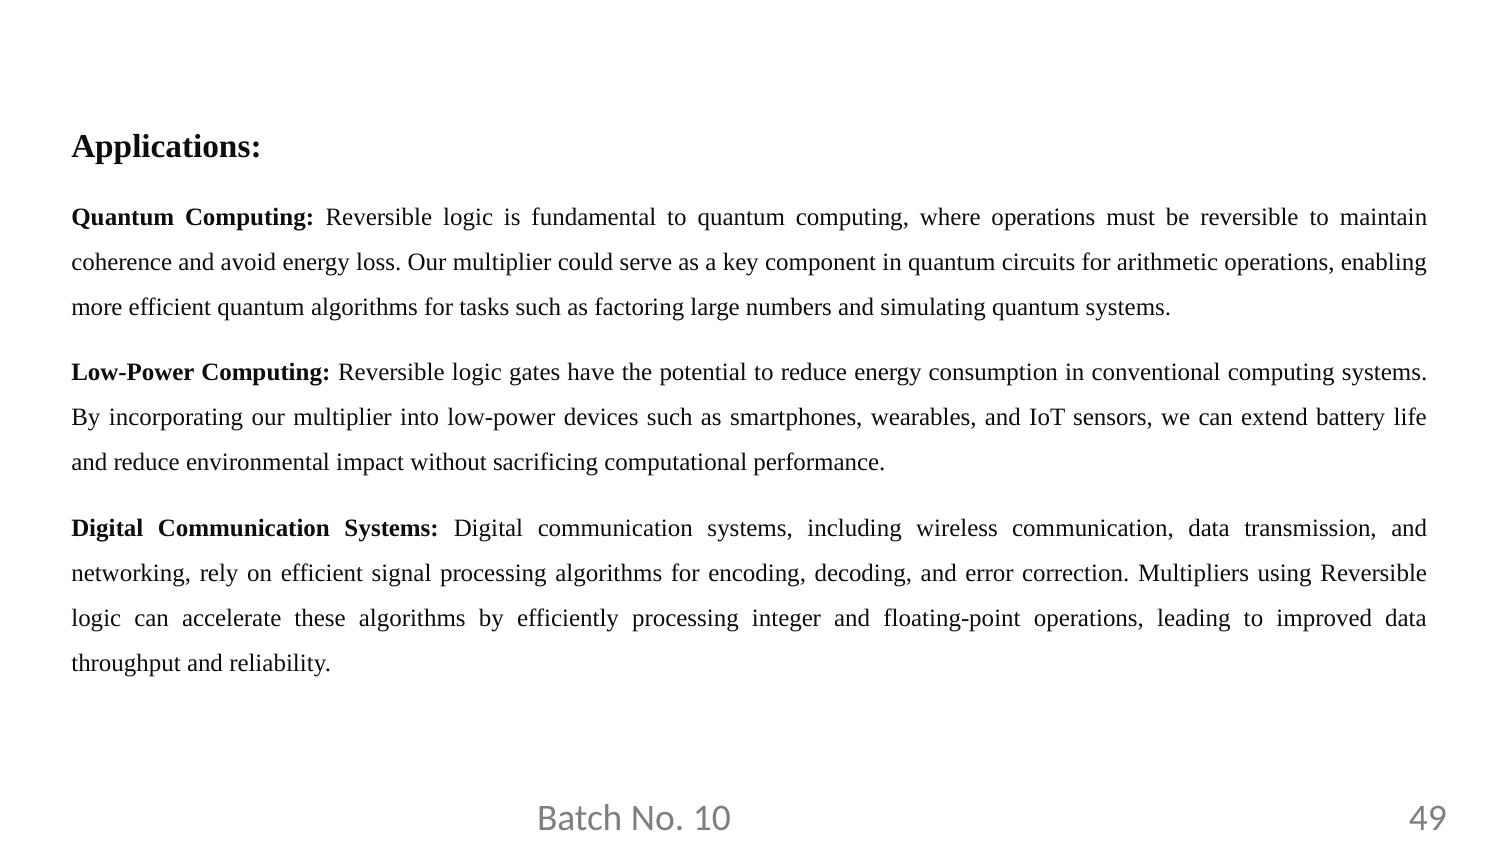

Applications:
Quantum Computing: Reversible logic is fundamental to quantum computing, where operations must be reversible to maintain coherence and avoid energy loss. Our multiplier could serve as a key component in quantum circuits for arithmetic operations, enabling more efficient quantum algorithms for tasks such as factoring large numbers and simulating quantum systems.
Low-Power Computing: Reversible logic gates have the potential to reduce energy consumption in conventional computing systems. By incorporating our multiplier into low-power devices such as smartphones, wearables, and IoT sensors, we can extend battery life and reduce environmental impact without sacrificing computational performance.
Digital Communication Systems: Digital communication systems, including wireless communication, data transmission, and networking, rely on efficient signal processing algorithms for encoding, decoding, and error correction. Multipliers using Reversible logic can accelerate these algorithms by efficiently processing integer and floating-point operations, leading to improved data throughput and reliability.
              Batch No. 10                                                                                49